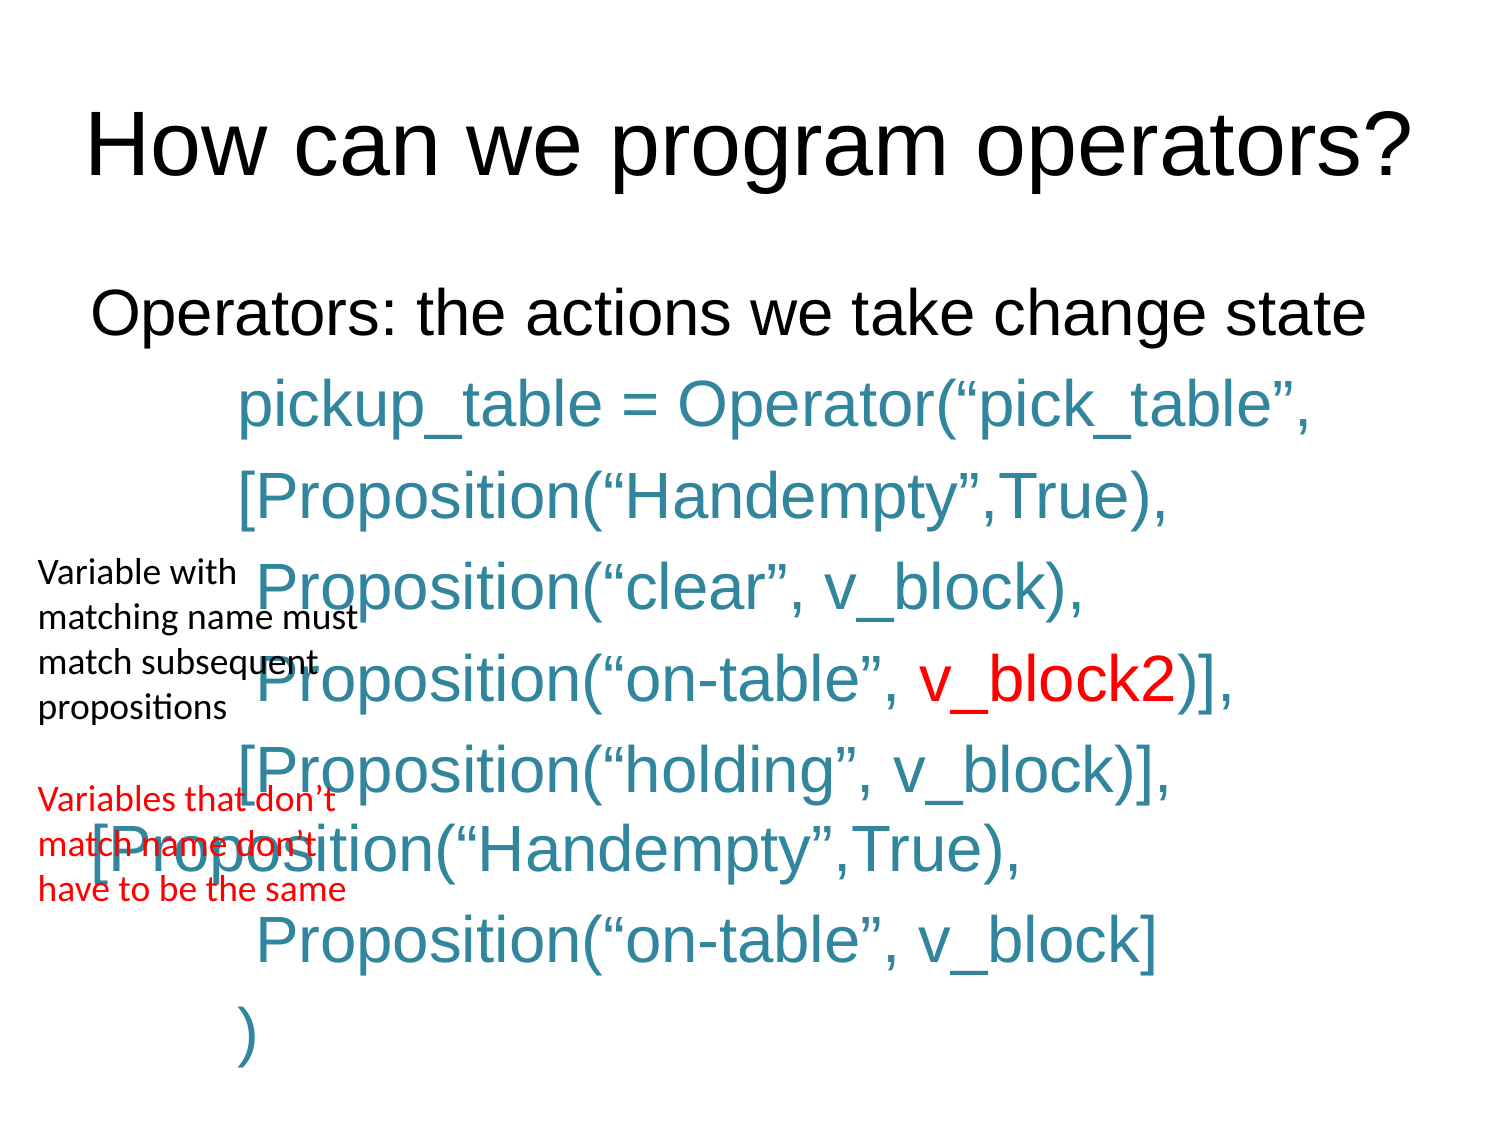

# How can we program operators?
Operators: the actions we take change state
	pickup_table = Operator(“pick_table”,
				[Proposition(“Handempty”,True),
				 Proposition(“clear”, v_block),
				 Proposition(“on-table”, v_block2)],
				[Proposition(“holding”, v_block)], 					[Proposition(“Handempty”,True),
				 Proposition(“on-table”, v_block]
			)
Variable with matching name must match subsequent propositions
Variables that don’t match name don’t have to be the same